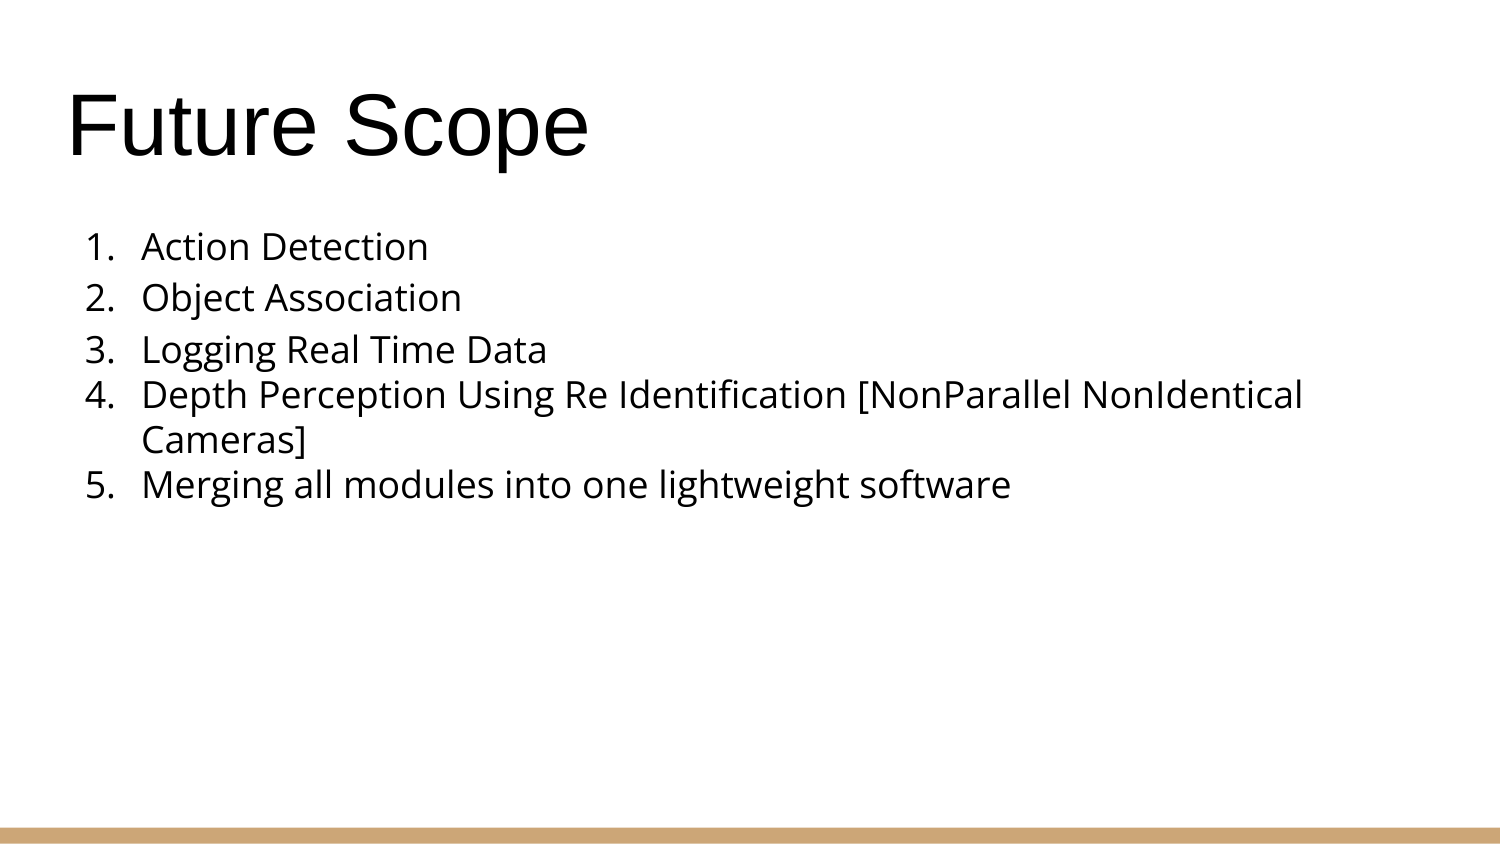

# Future Scope
Action Detection
Object Association
Logging Real Time Data
Depth Perception Using Re Identification [NonParallel NonIdentical Cameras]
Merging all modules into one lightweight software